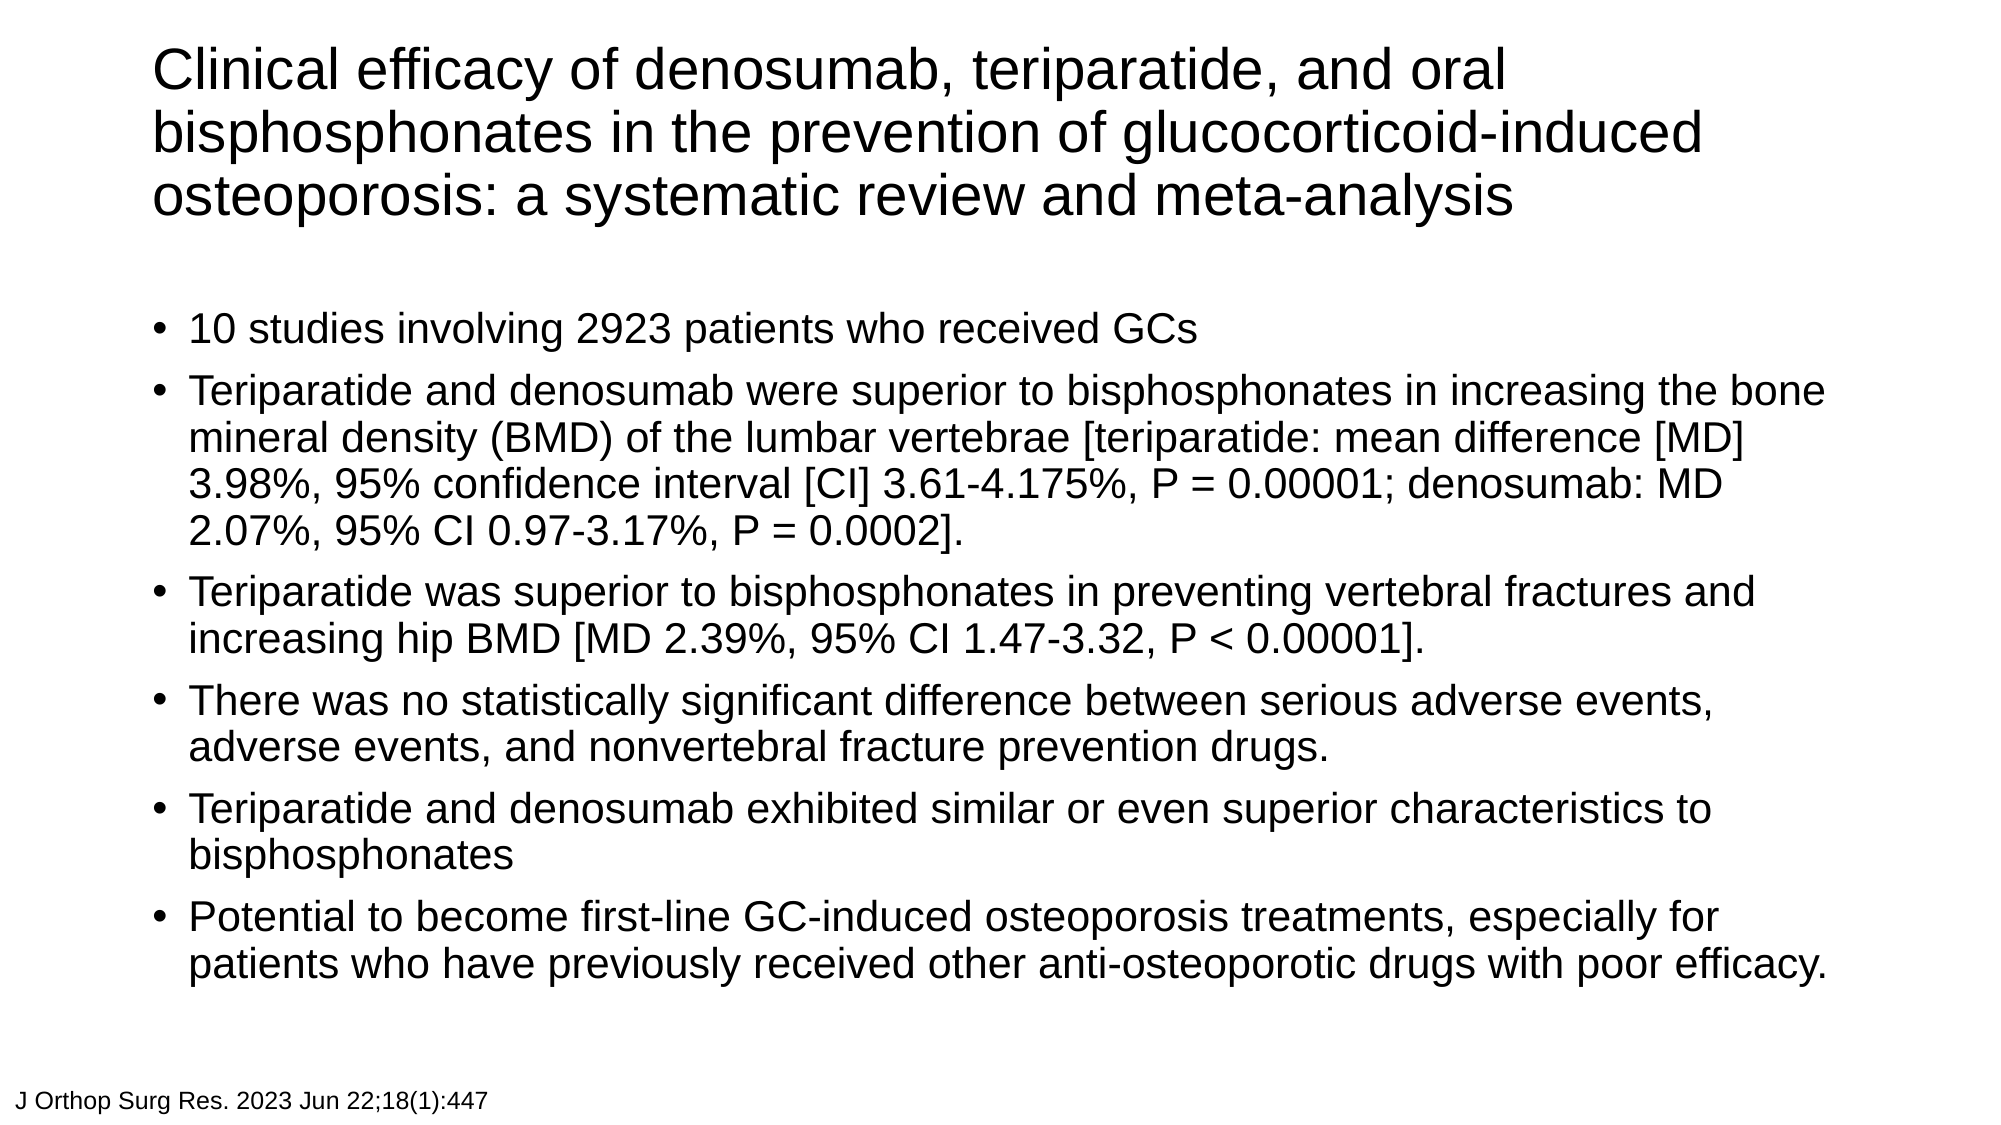

# Clinical efficacy of denosumab, teriparatide, and oral bisphosphonates in the prevention of glucocorticoid-induced osteoporosis: a systematic review and meta-analysis
10 studies involving 2923 patients who received GCs
Teriparatide and denosumab were superior to bisphosphonates in increasing the bone mineral density (BMD) of the lumbar vertebrae [teriparatide: mean difference [MD] 3.98%, 95% confidence interval [CI] 3.61-4.175%, P = 0.00001; denosumab: MD 2.07%, 95% CI 0.97-3.17%, P = 0.0002].
Teriparatide was superior to bisphosphonates in preventing vertebral fractures and increasing hip BMD [MD 2.39%, 95% CI 1.47-3.32, P < 0.00001].
There was no statistically significant difference between serious adverse events, adverse events, and nonvertebral fracture prevention drugs.
Teriparatide and denosumab exhibited similar or even superior characteristics to bisphosphonates
Potential to become first-line GC-induced osteoporosis treatments, especially for patients who have previously received other anti-osteoporotic drugs with poor efficacy.

J Orthop Surg Res. 2023 Jun 22;18(1):447